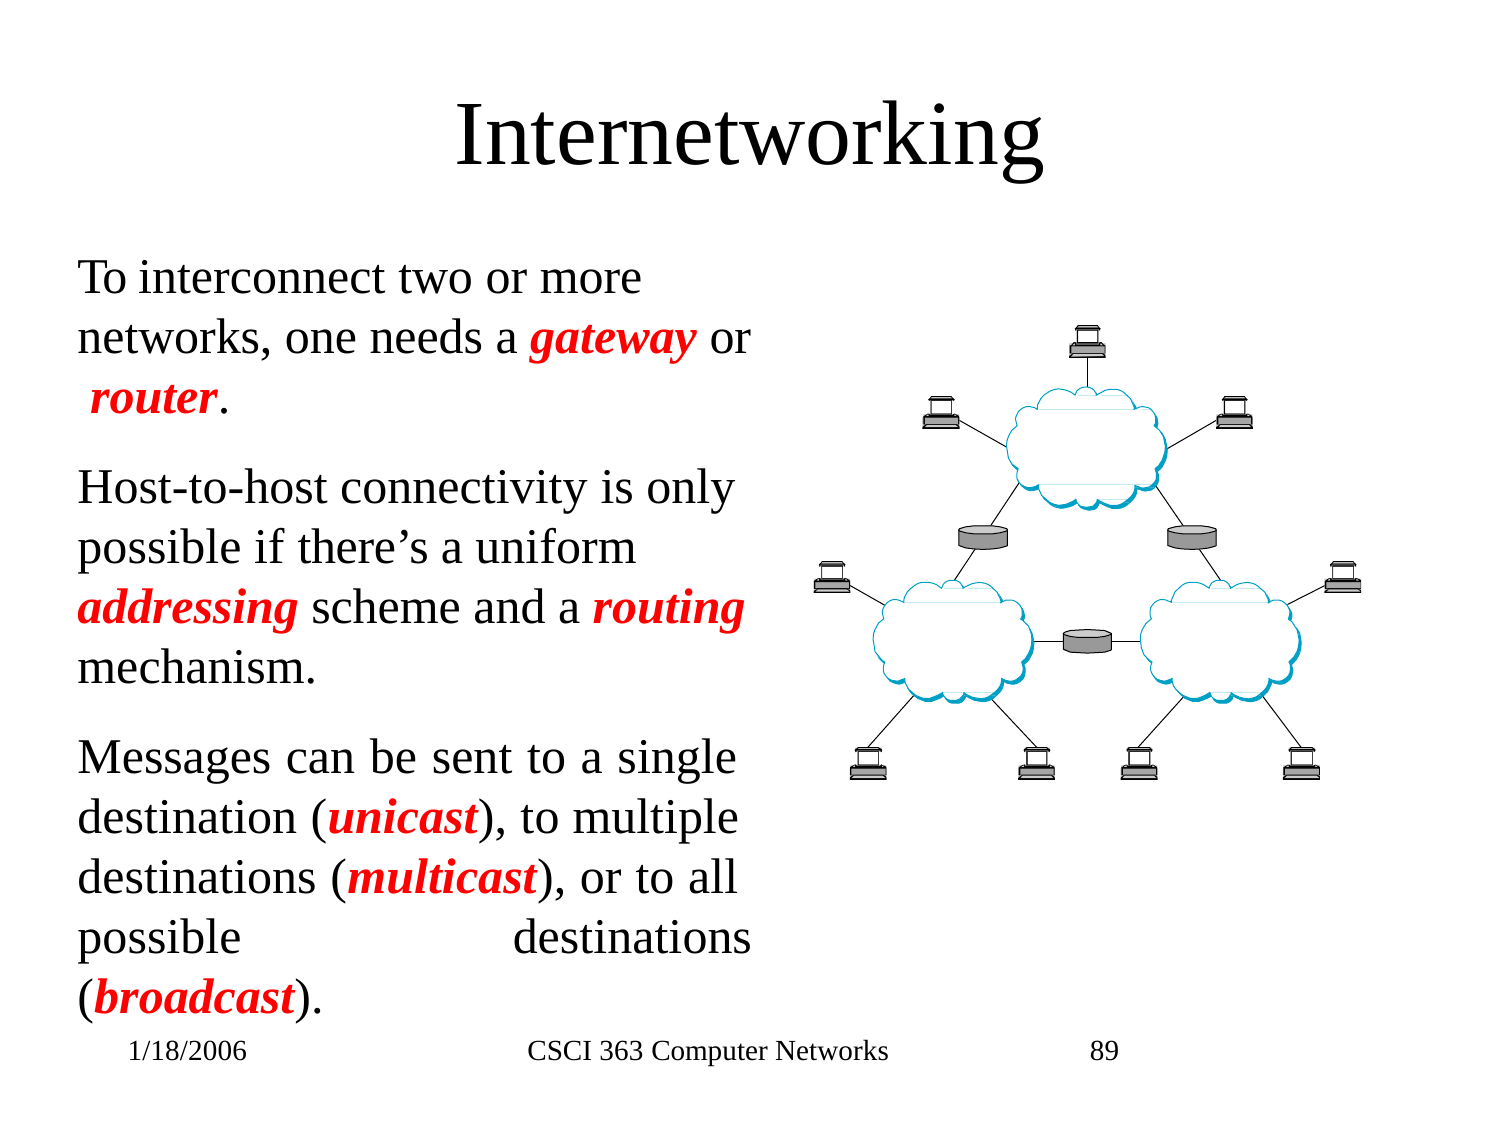

# Internetworking
To interconnect two or more  networks, one needs a gateway or  router.
Host-to-host connectivity is only  possible if there’s a uniform  addressing scheme and a routing

mechanism.
Messages can be sent to a single  destination (unicast), to multiple  destinations (multicast), or to all  possible destinations (broadcast).

1/18/2006
CSCI 363 Computer Networks
89